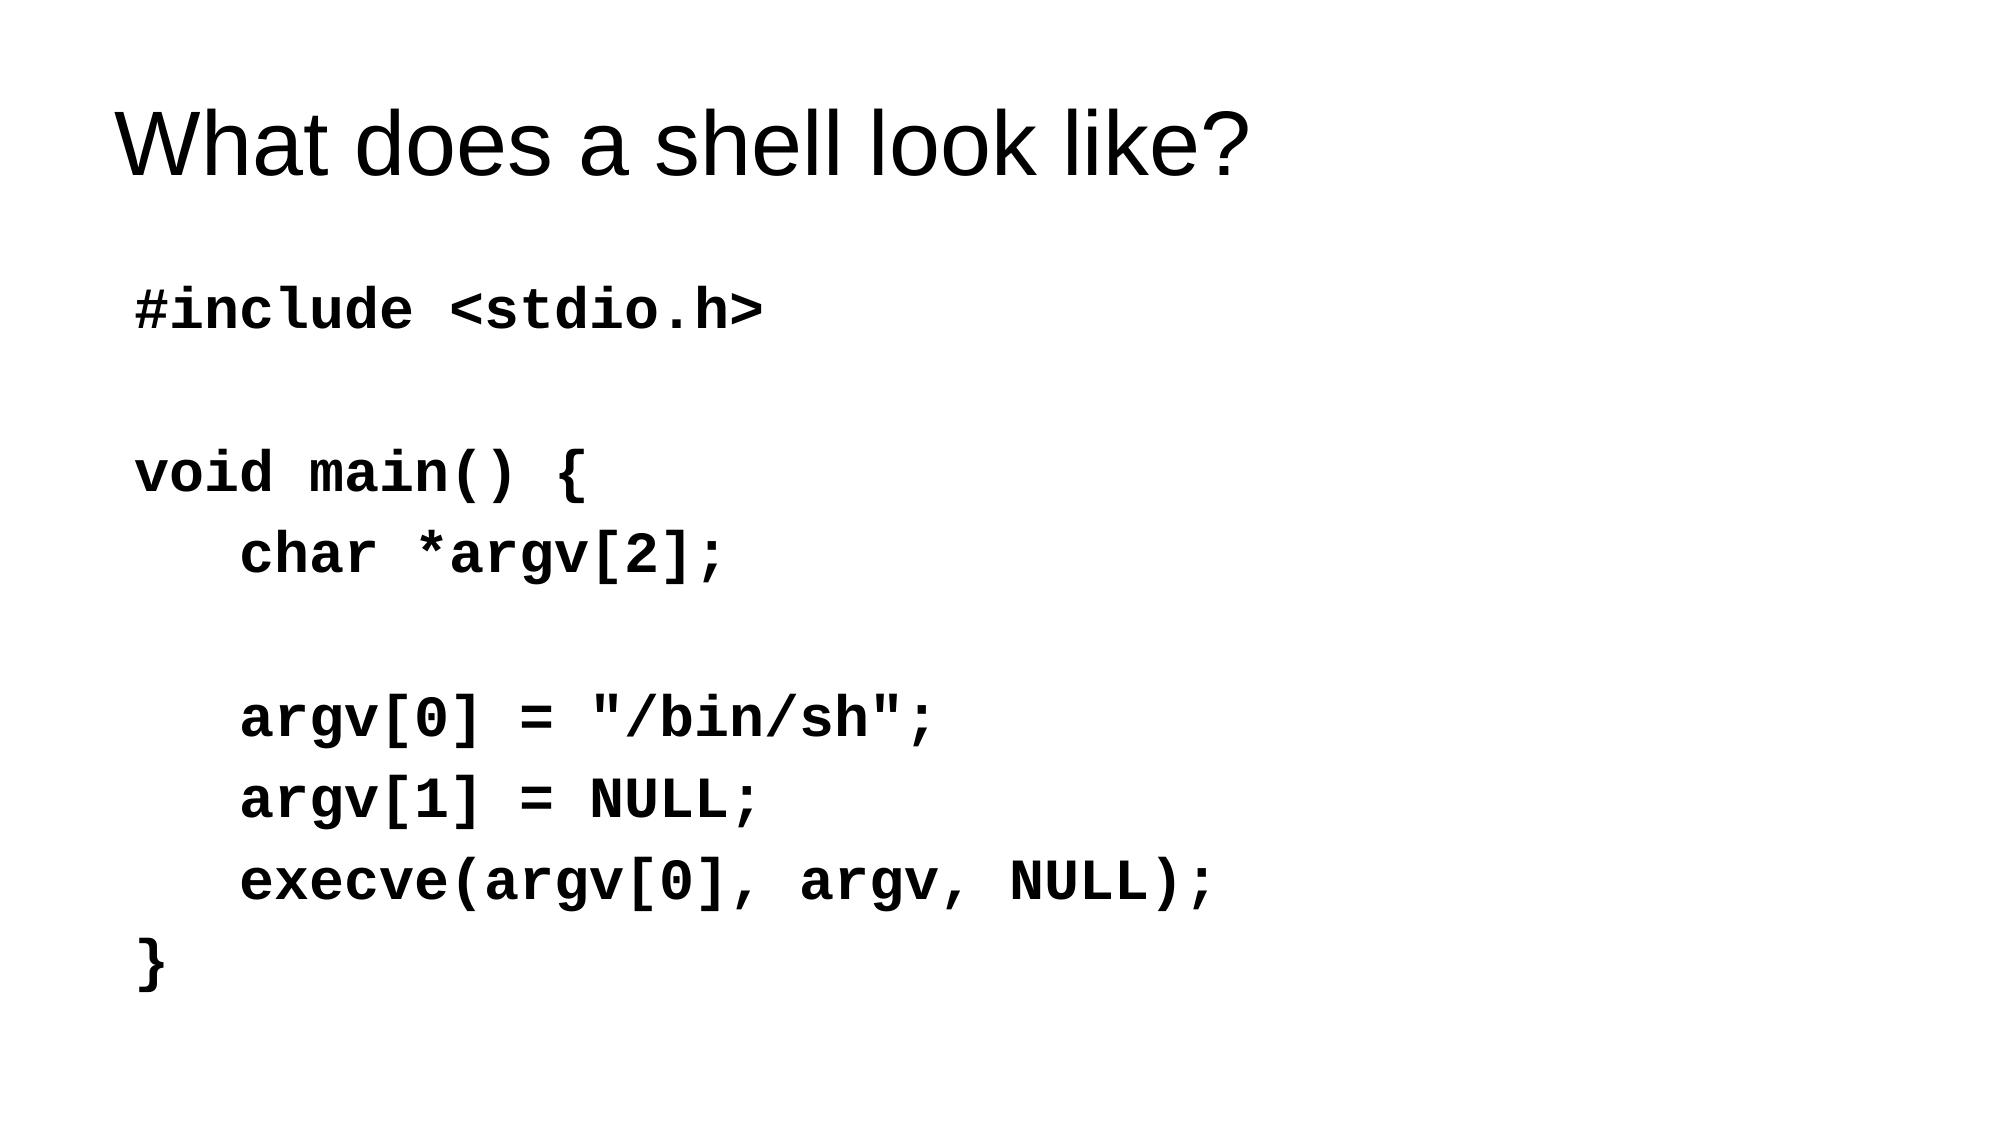

# What does a shell look like?
#include <stdio.h>

void main() {
   char *argv[2];

   argv[0] = "/bin/sh";
   argv[1] = NULL;
   execve(argv[0], argv, NULL);
}